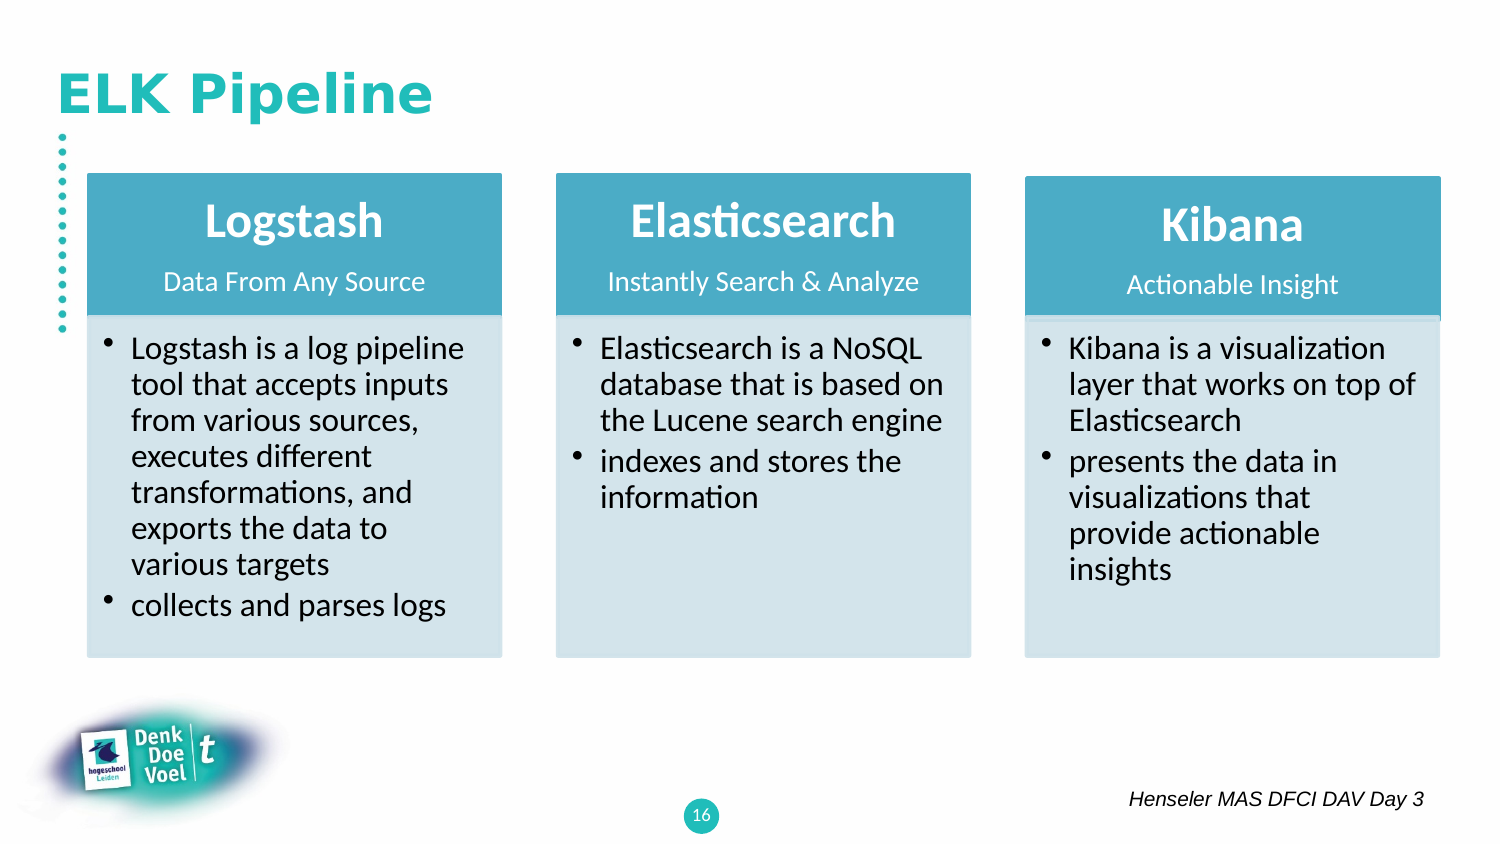

# ELK Pipeline
Logstash
Data From Any Source
Logstash is a log pipeline tool that accepts inputs from various sources, executes different transformations, and exports the data to various targets
collects and parses logs
Elasticsearch
Instantly Search & Analyze
Elasticsearch is a NoSQL database that is based on the Lucene search engine
indexes and stores the information
Kibana
Actionable Insight
Kibana is a visualization layer that works on top of Elasticsearch
presents the data in visualizations that provide actionable insights